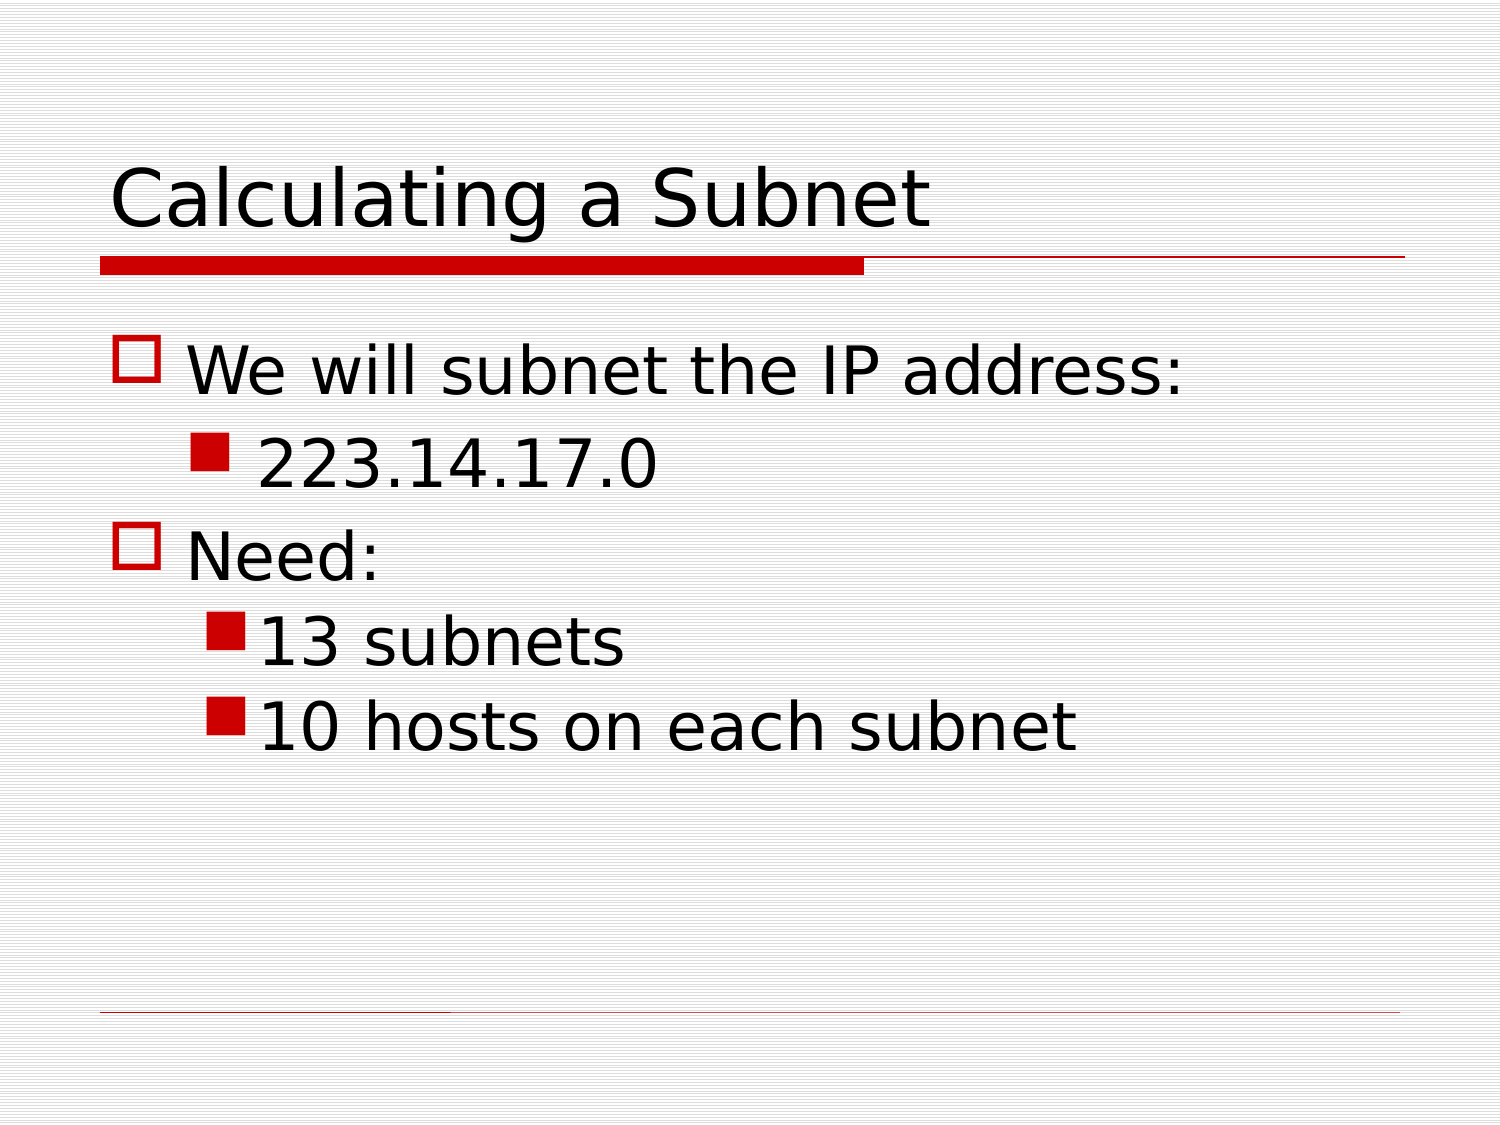

# Calculating a Subnet
We will subnet the IP address:
223.14.17.0
Need:
13 subnets
10 hosts on each subnet